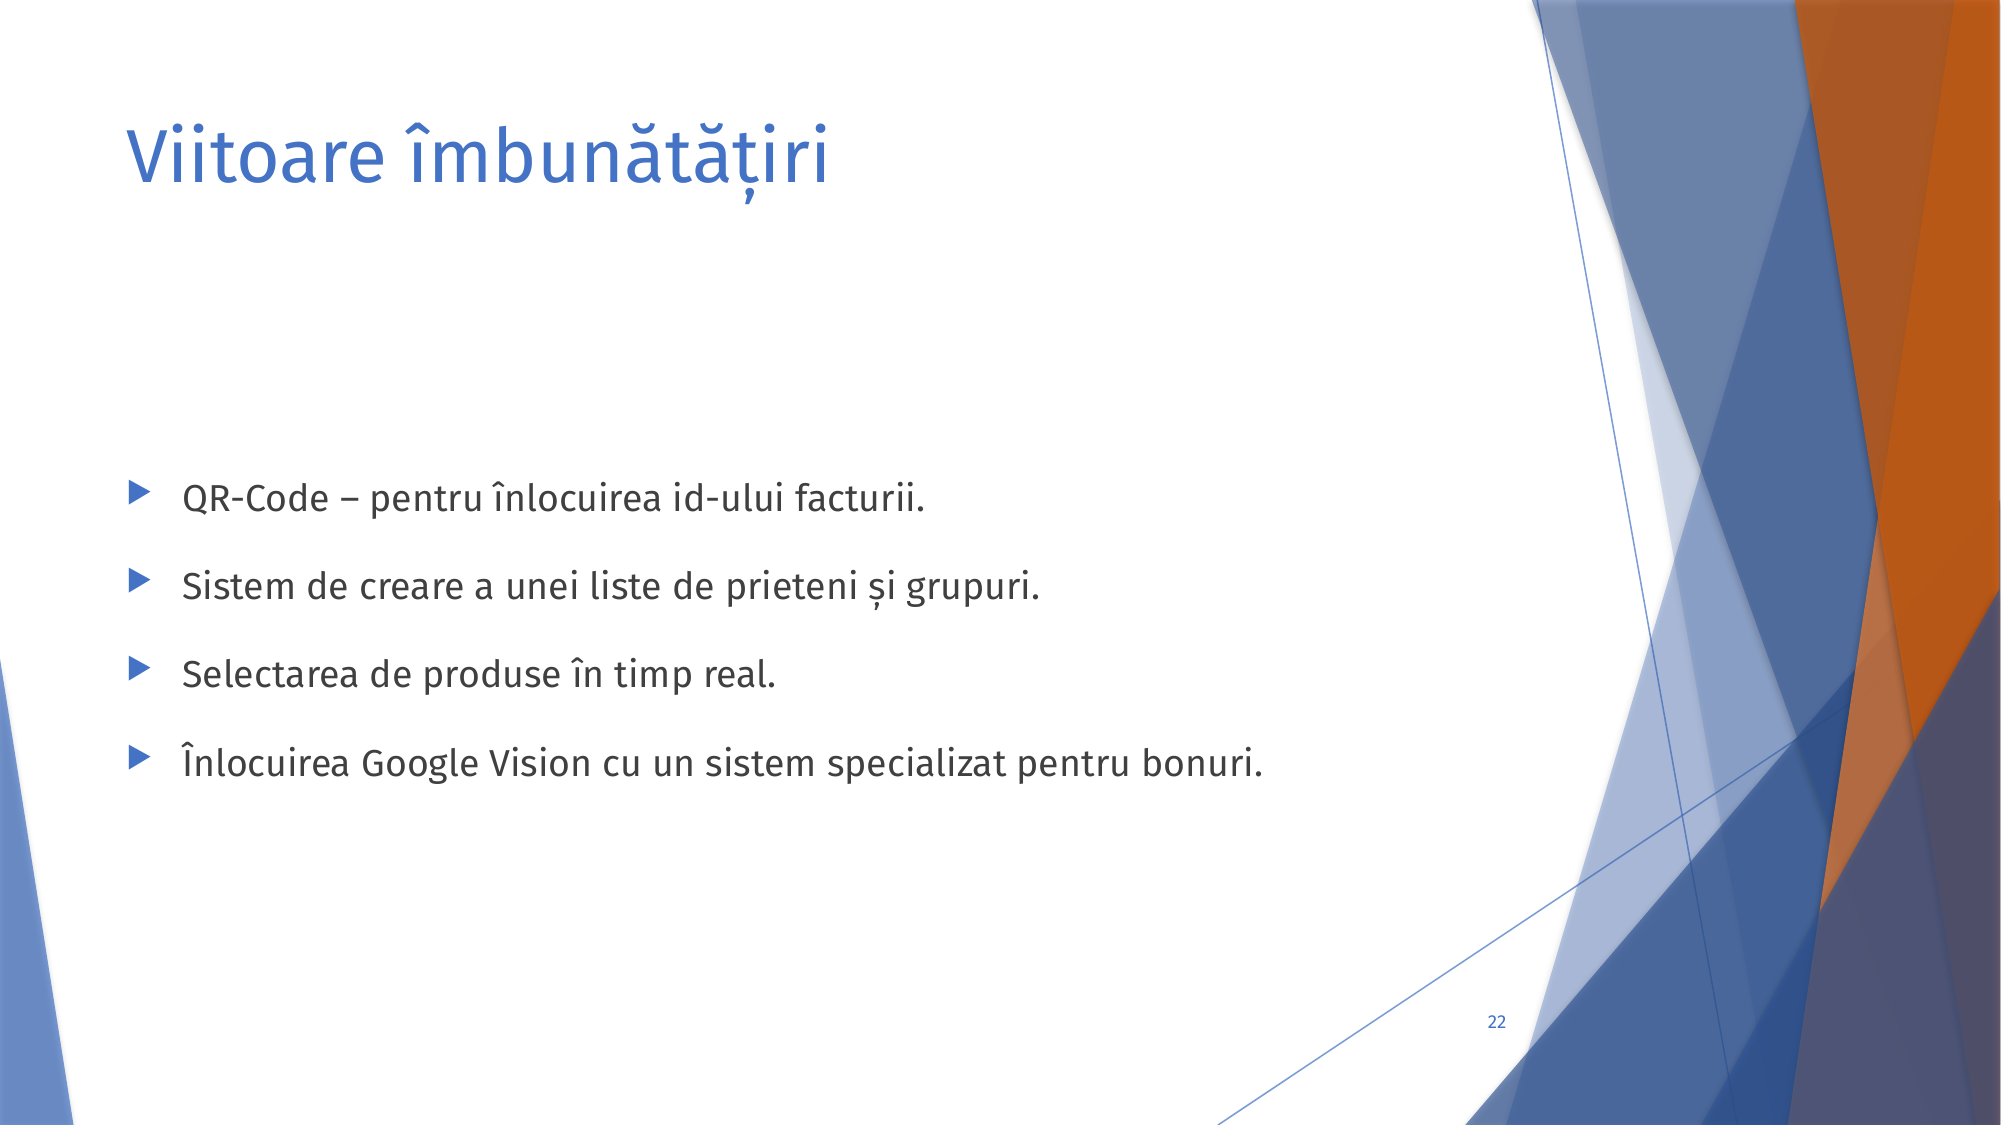

# Viitoare îmbunătățiri
QR-Code – pentru înlocuirea id-ului facturii.
Sistem de creare a unei liste de prieteni și grupuri.
Selectarea de produse în timp real.
Înlocuirea Google Vision cu un sistem specializat pentru bonuri.
22